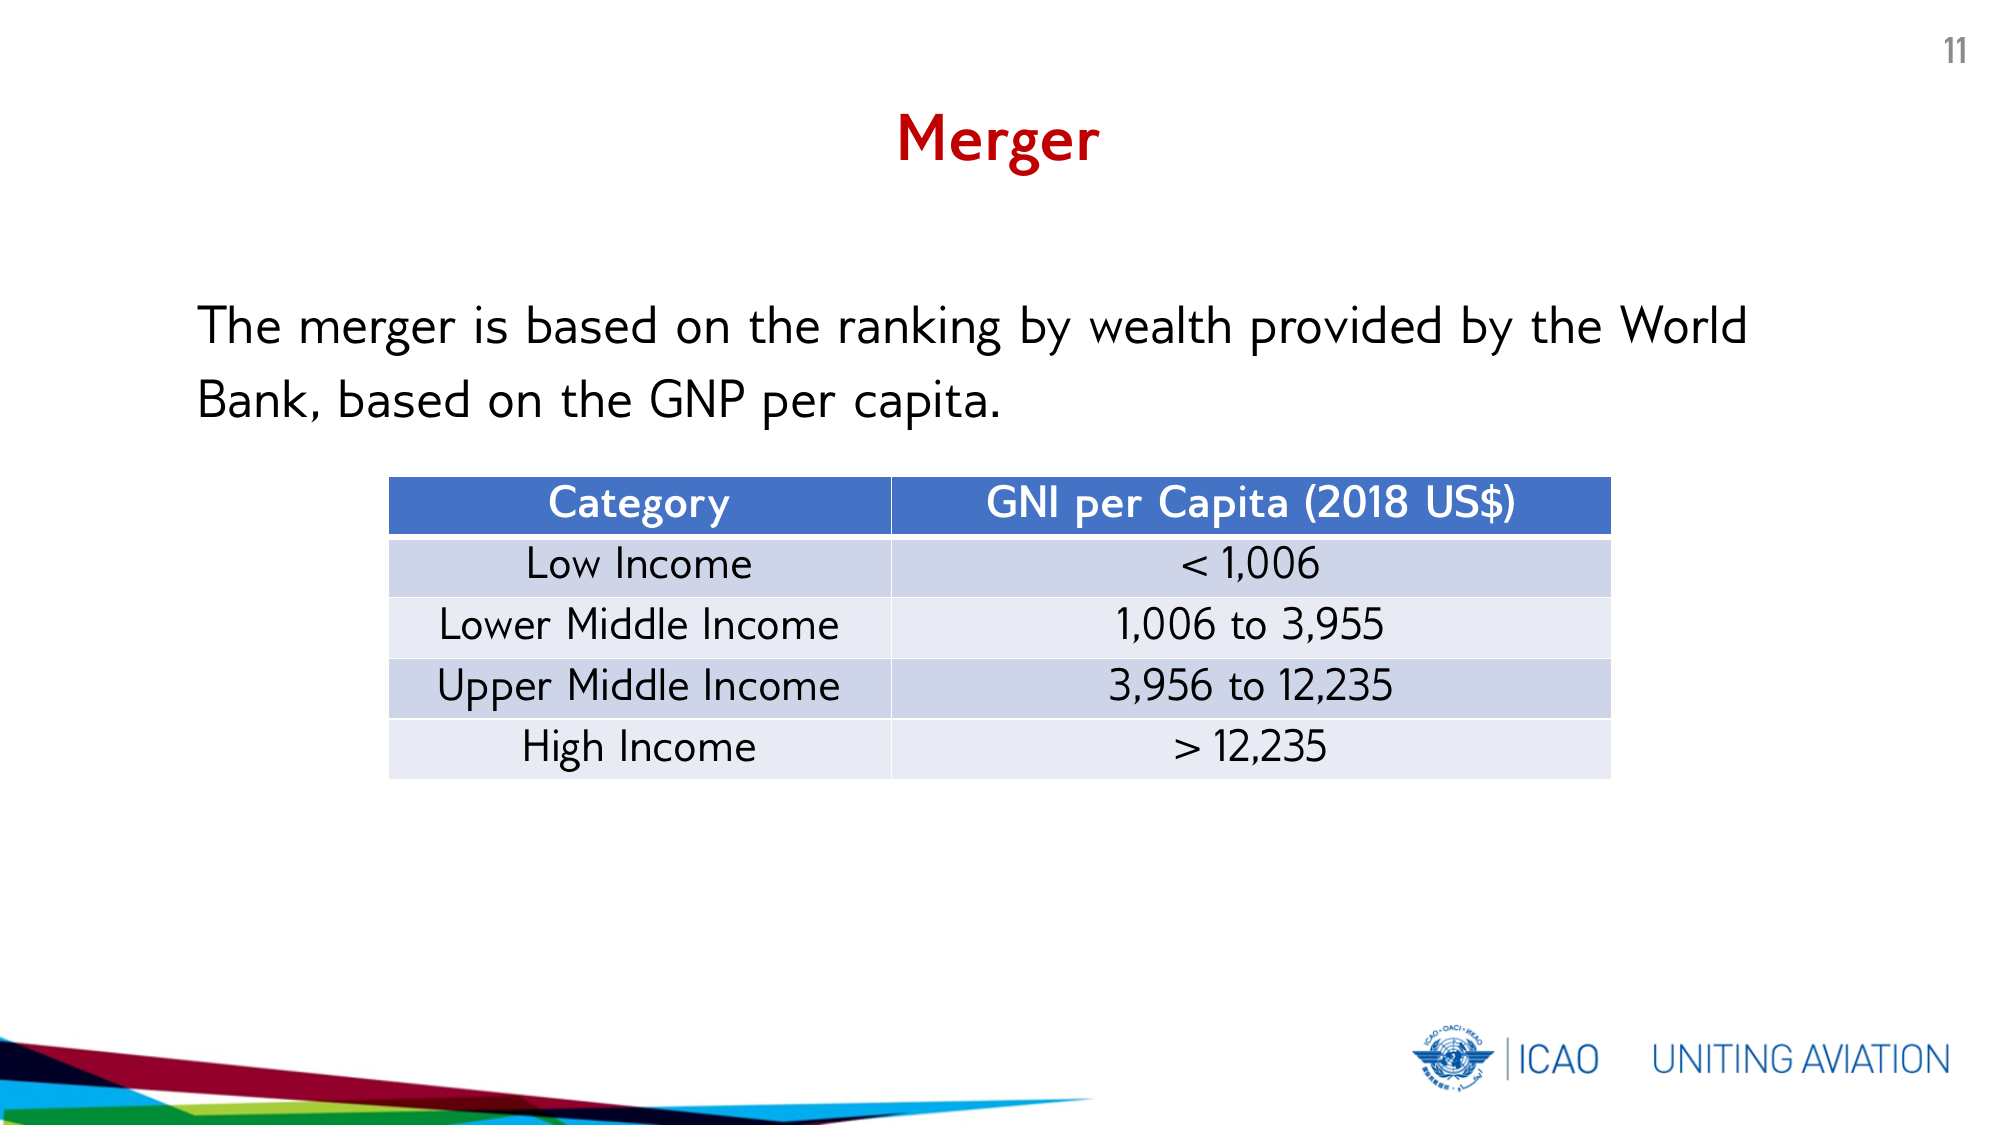

11
# Merger
The merger is based on the ranking by wealth provided by the World Bank, based on the GNP per capita.
| Category | GNI per Capita (2018 US$) |
| --- | --- |
| Low Income | < 1,006 |
| Lower Middle Income | 1,006 to 3,955 |
| Upper Middle Income | 3,956 to 12,235 |
| High Income | > 12,235 |